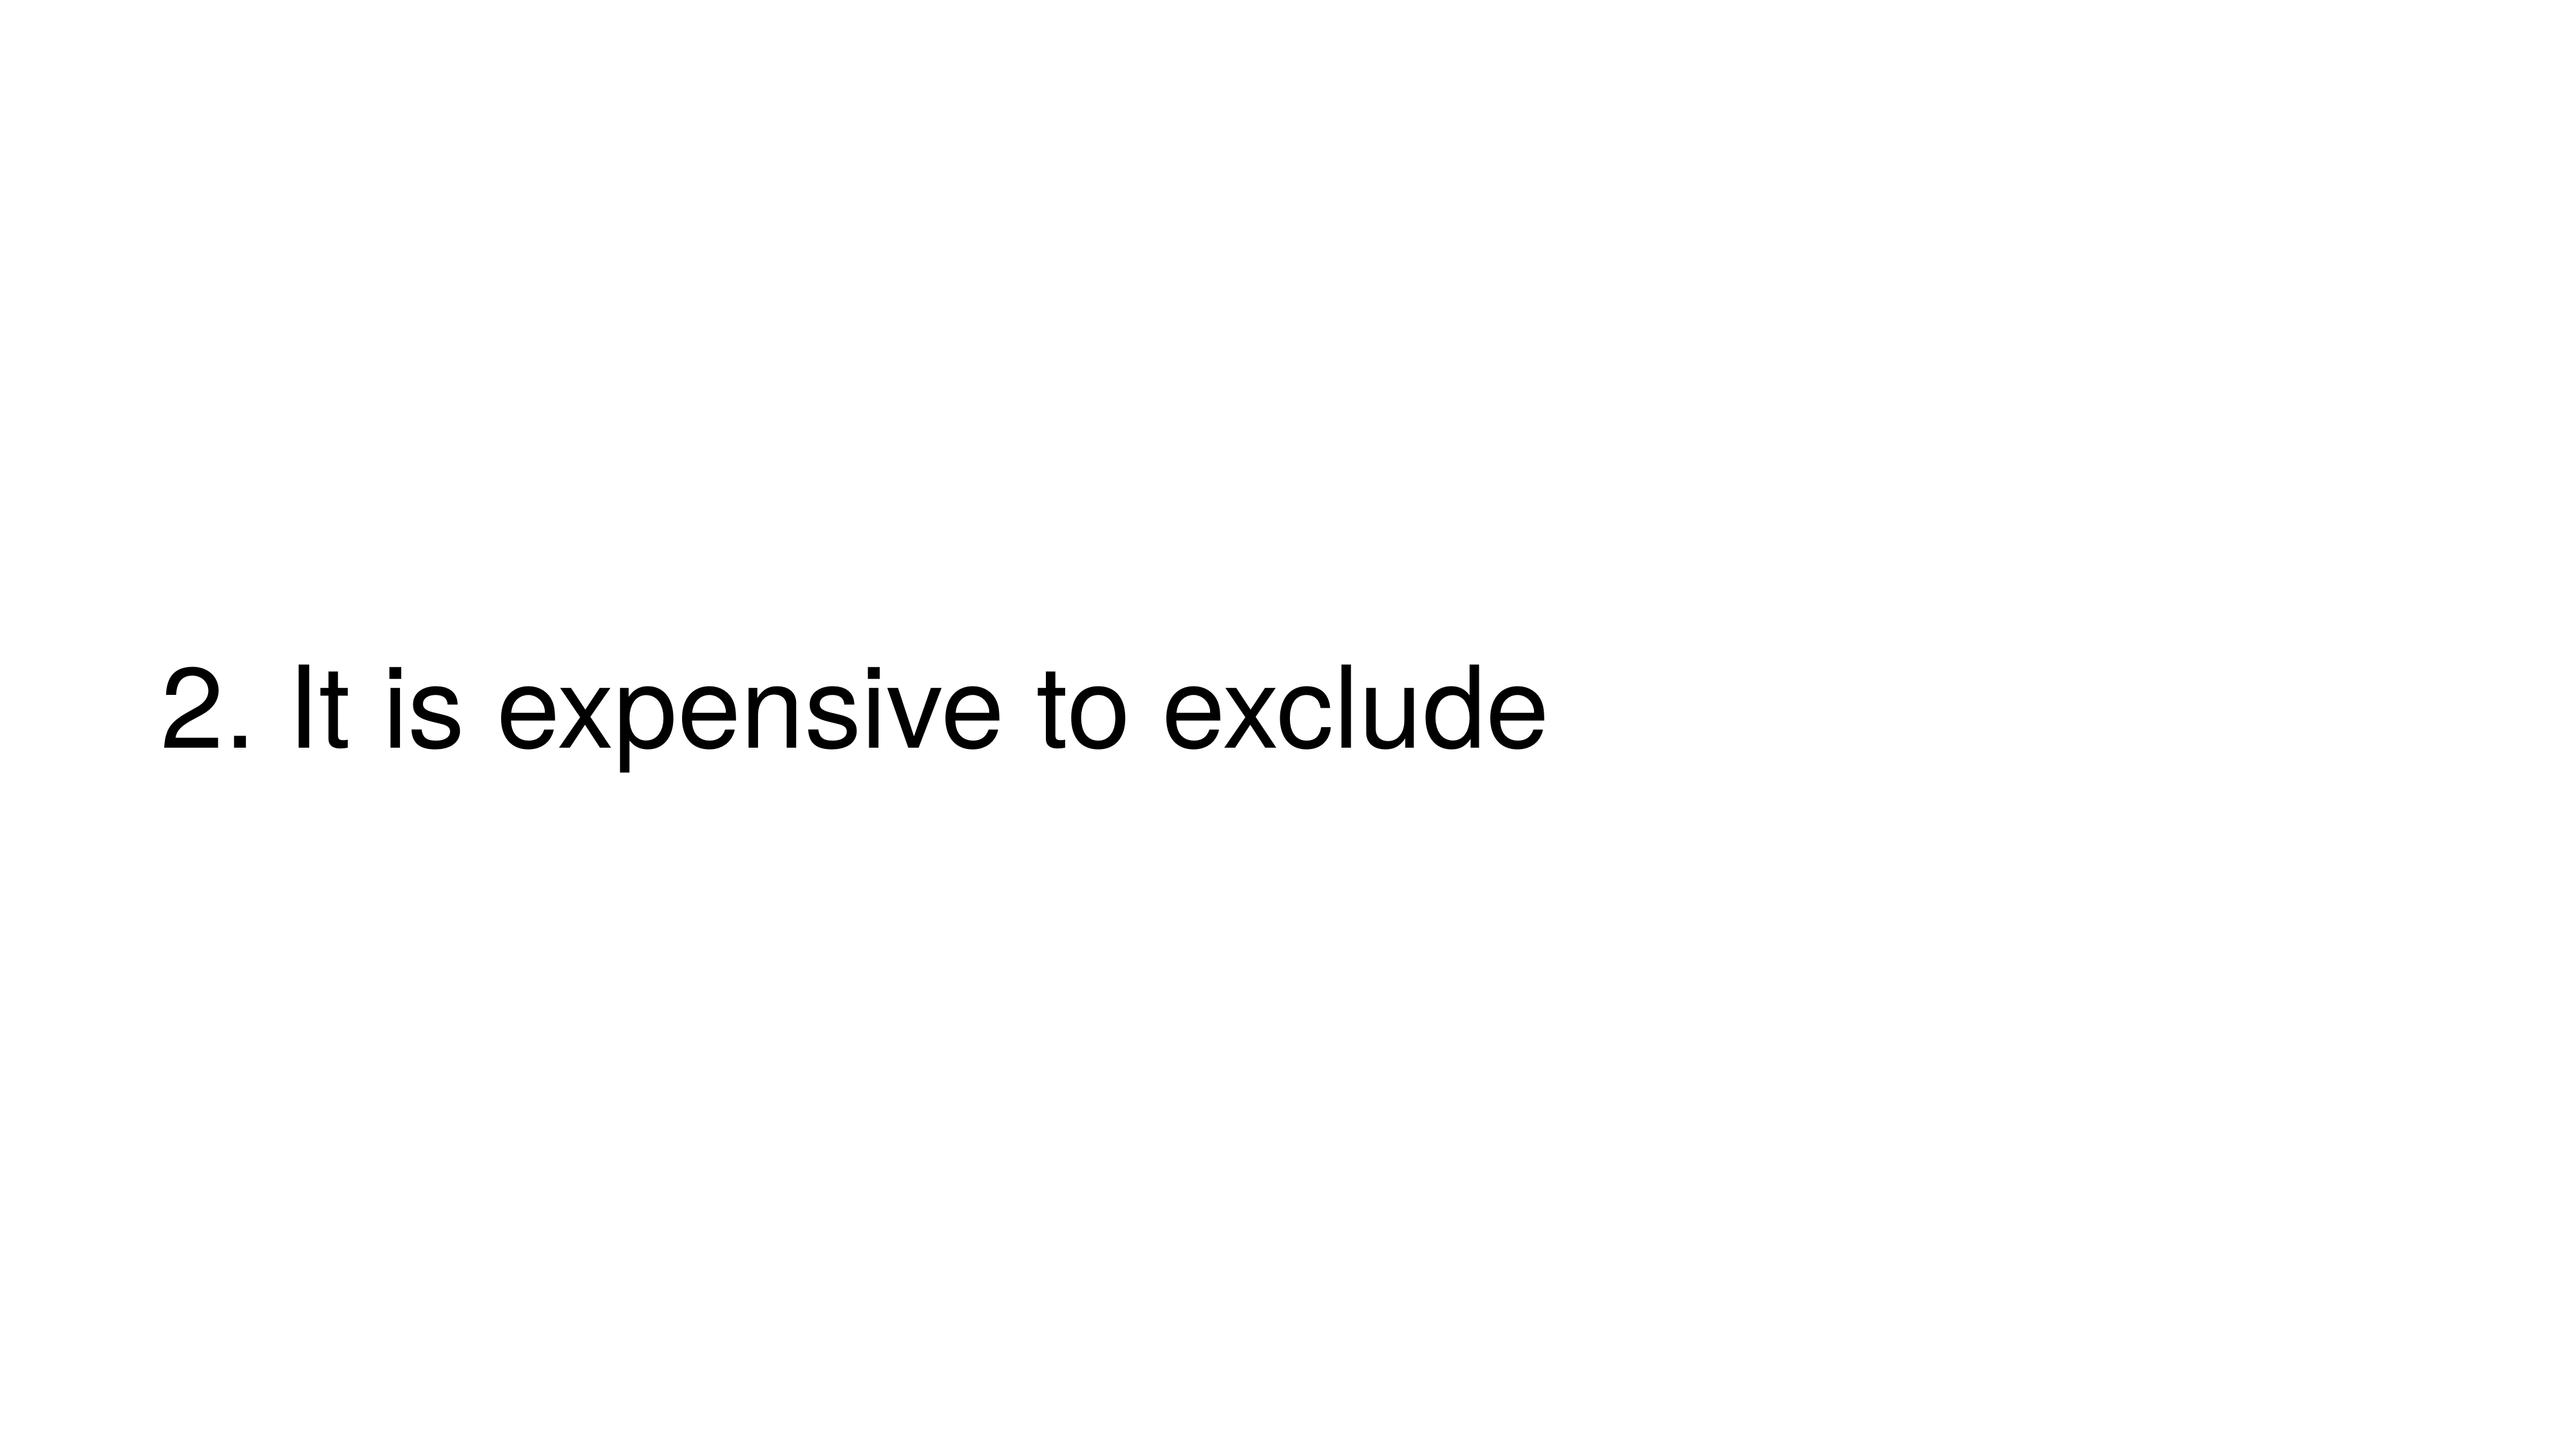

# 2. It is expensive to exclude